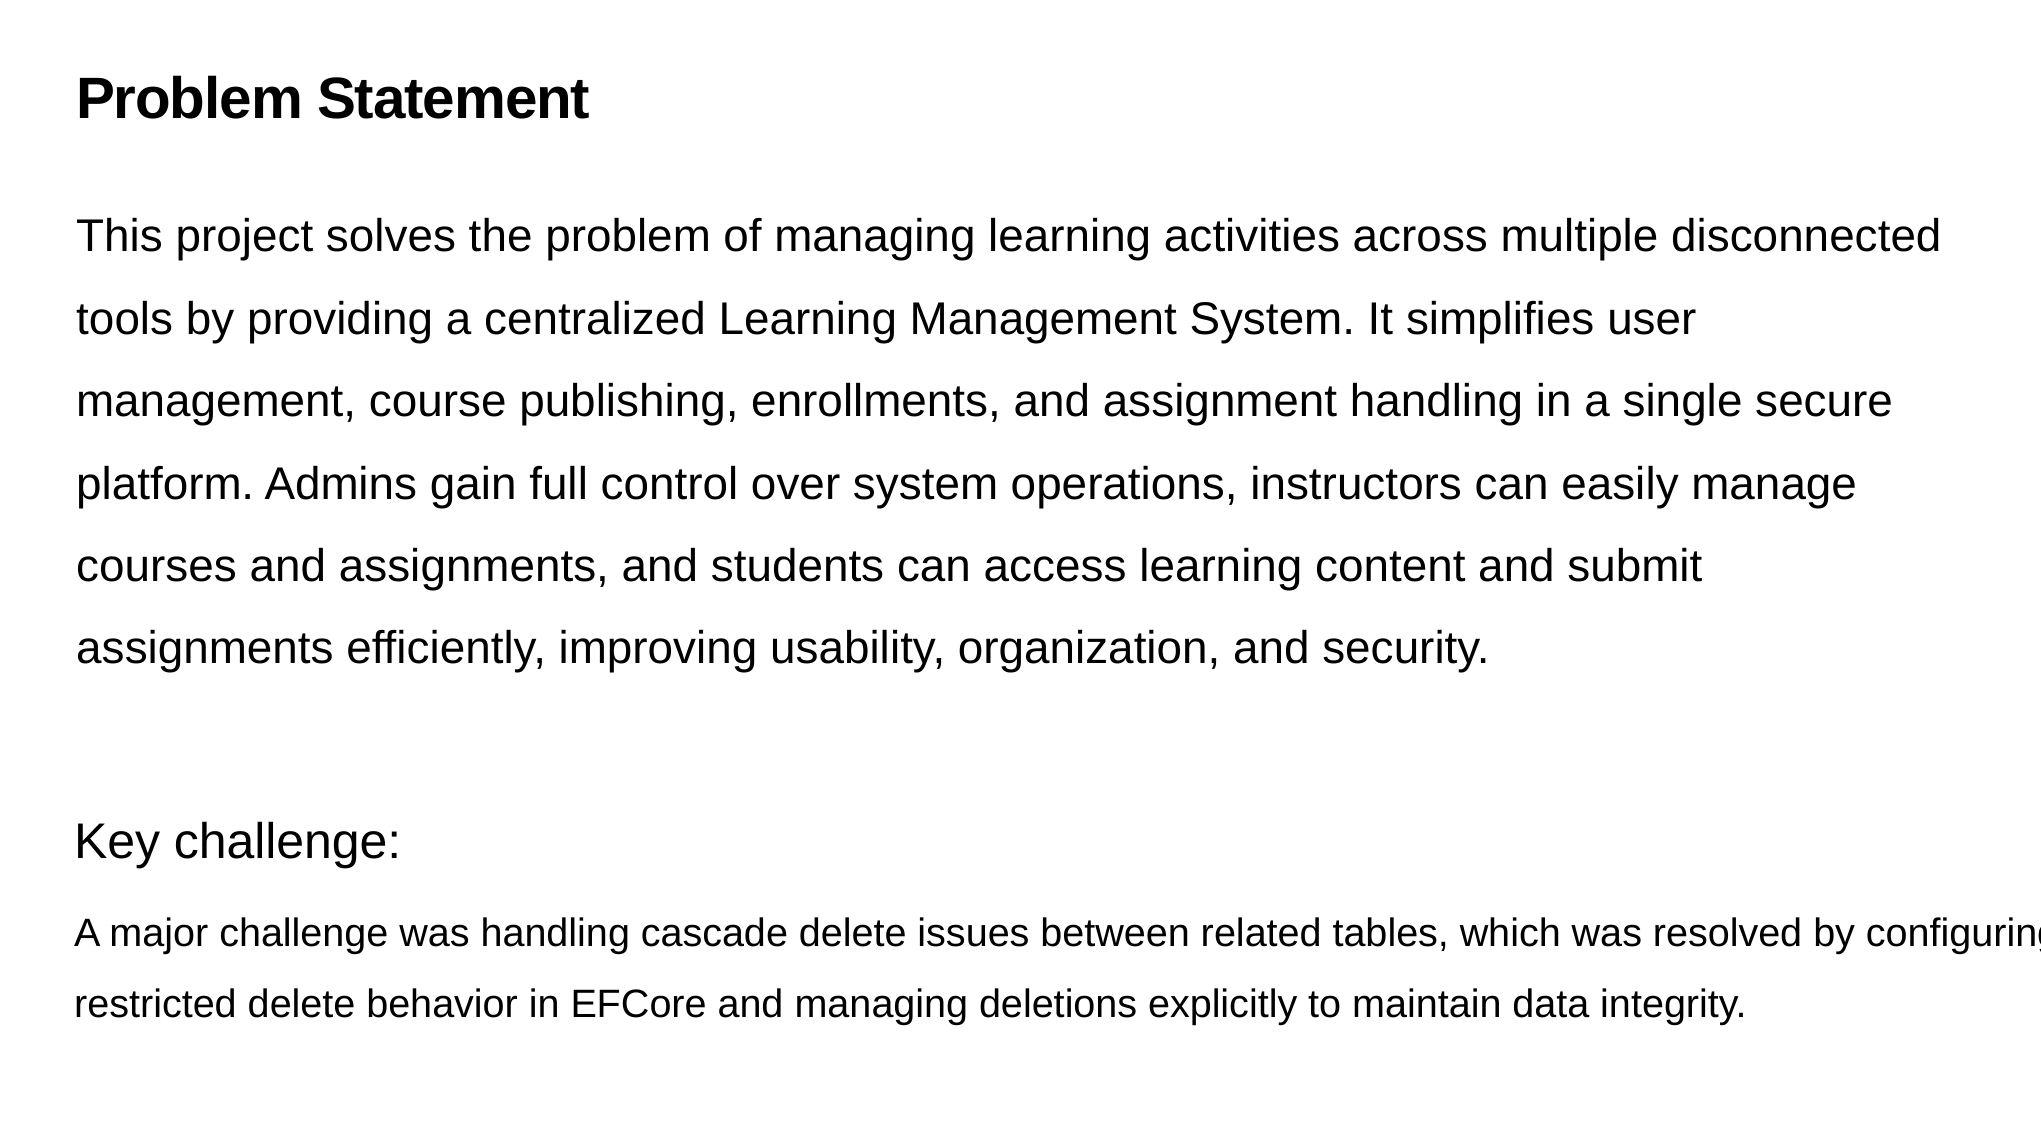

# Problem Statement
This project solves the problem of managing learning activities across multiple disconnected tools by providing a centralized Learning Management System. It simplifies user management, course publishing, enrollments, and assignment handling in a single secure platform. Admins gain full control over system operations, instructors can easily manage courses and assignments, and students can access learning content and submit assignments efficiently, improving usability, organization, and security.
Key challenge:
A major challenge was handling cascade delete issues between related tables, which was resolved by configuring restricted delete behavior in EFCore and managing deletions explicitly to maintain data integrity.